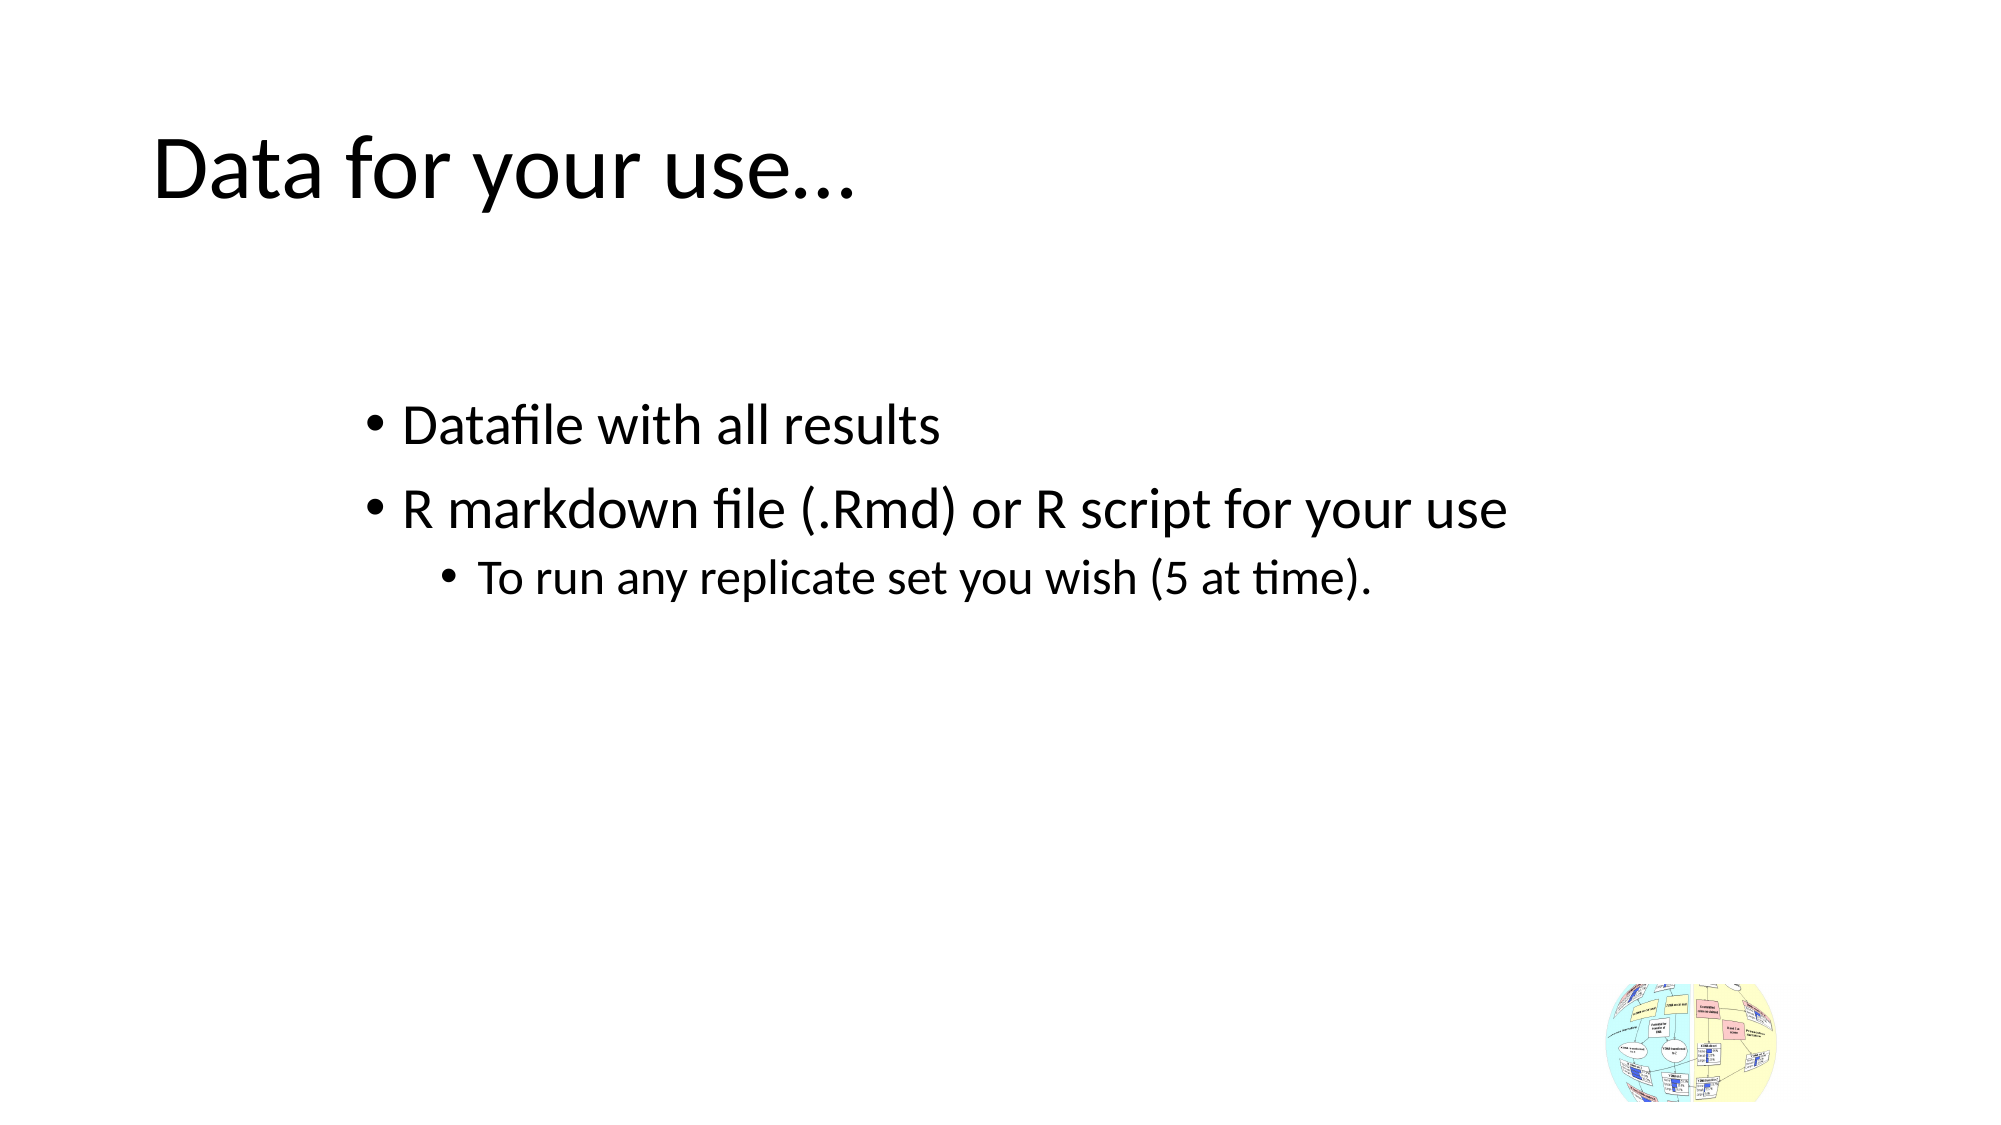

# Data for your use…
Datafile with all results
R markdown file (.Rmd) or R script for your use
To run any replicate set you wish (5 at time).